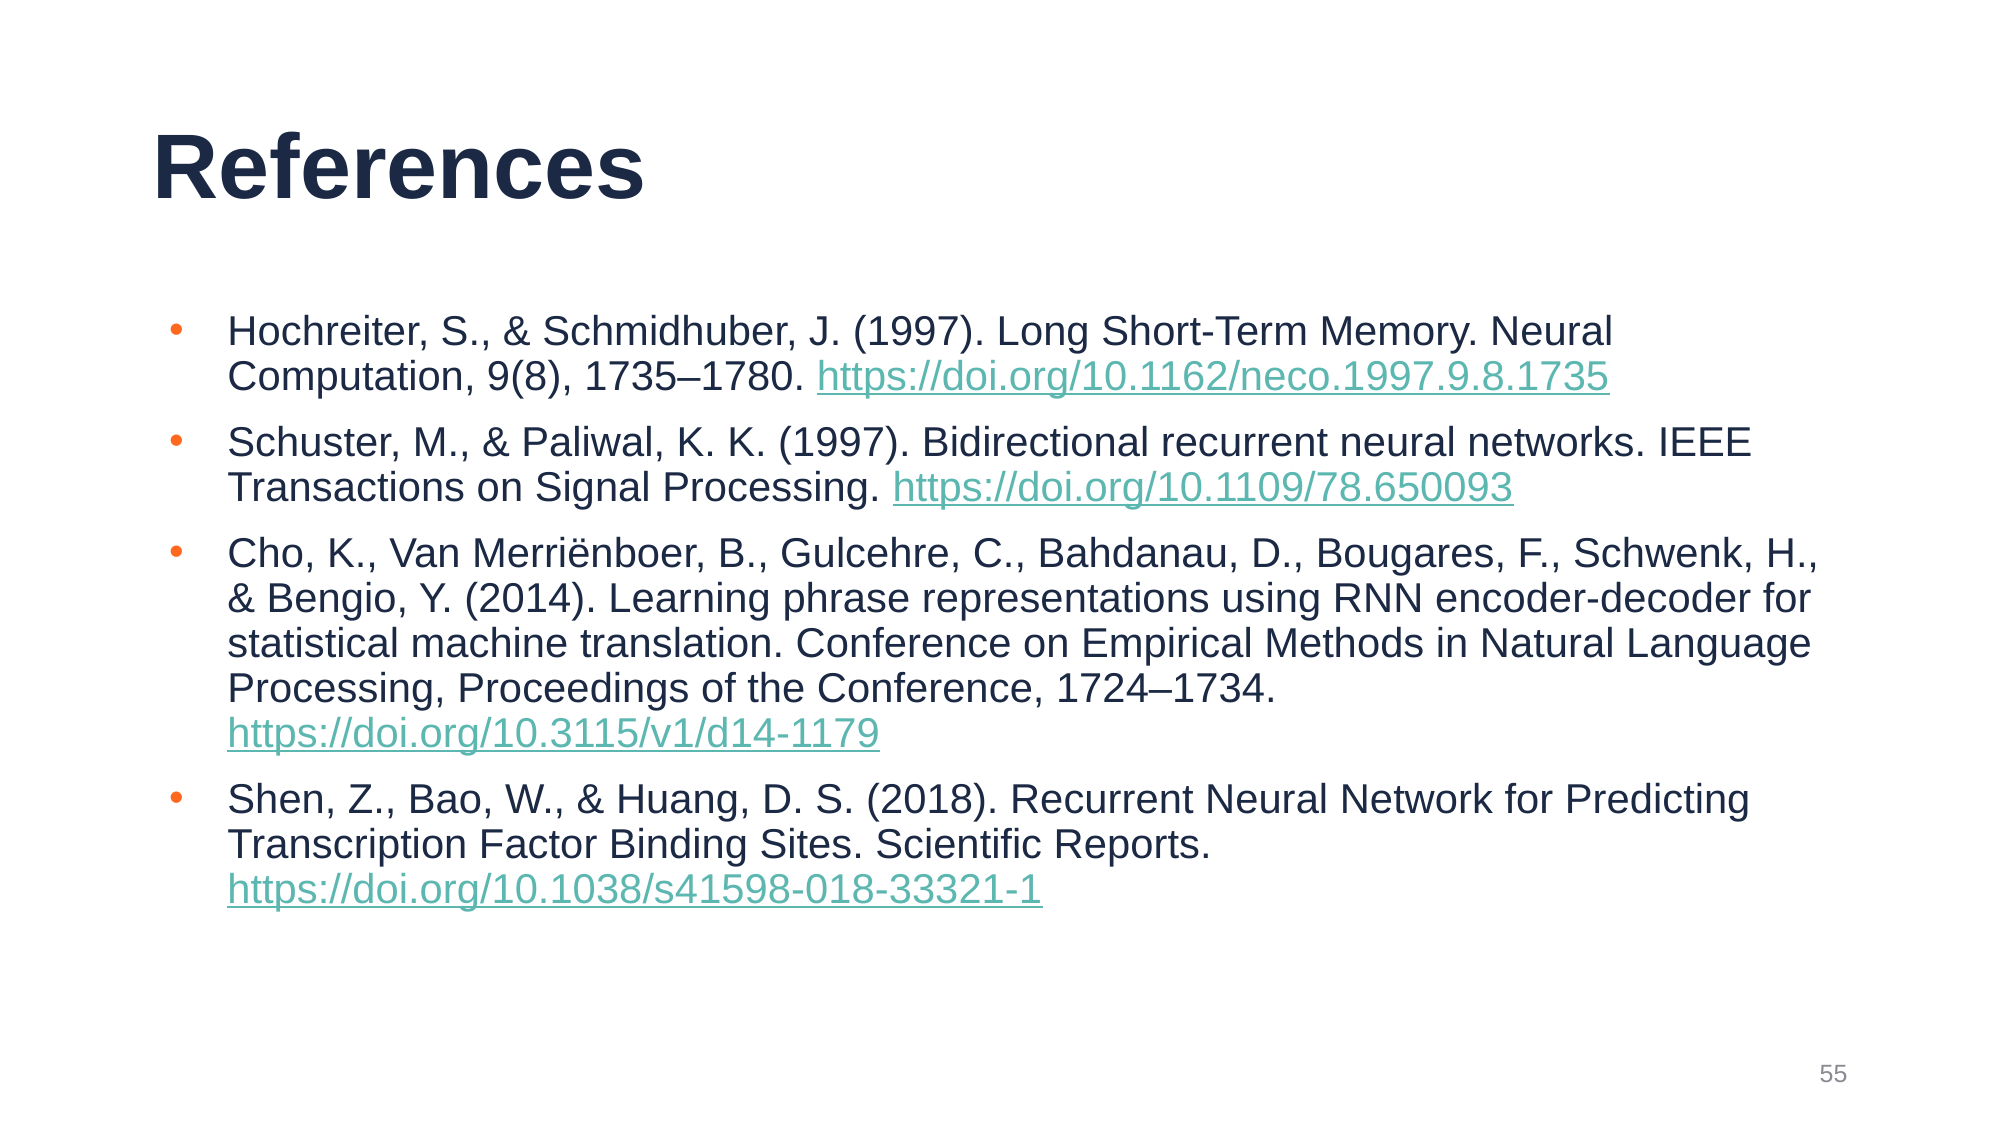

# References
Hochreiter, S., & Schmidhuber, J. (1997). Long Short-Term Memory. Neural Computation, 9(8), 1735–1780. https://doi.org/10.1162/neco.1997.9.8.1735
Schuster, M., & Paliwal, K. K. (1997). Bidirectional recurrent neural networks. IEEE Transactions on Signal Processing. https://doi.org/10.1109/78.650093
Cho, K., Van Merriënboer, B., Gulcehre, C., Bahdanau, D., Bougares, F., Schwenk, H., & Bengio, Y. (2014). Learning phrase representations using RNN encoder-decoder for statistical machine translation. Conference on Empirical Methods in Natural Language Processing, Proceedings of the Conference, 1724–1734. https://doi.org/10.3115/v1/d14-1179
Shen, Z., Bao, W., & Huang, D. S. (2018). Recurrent Neural Network for Predicting Transcription Factor Binding Sites. Scientific Reports. https://doi.org/10.1038/s41598-018-33321-1
55